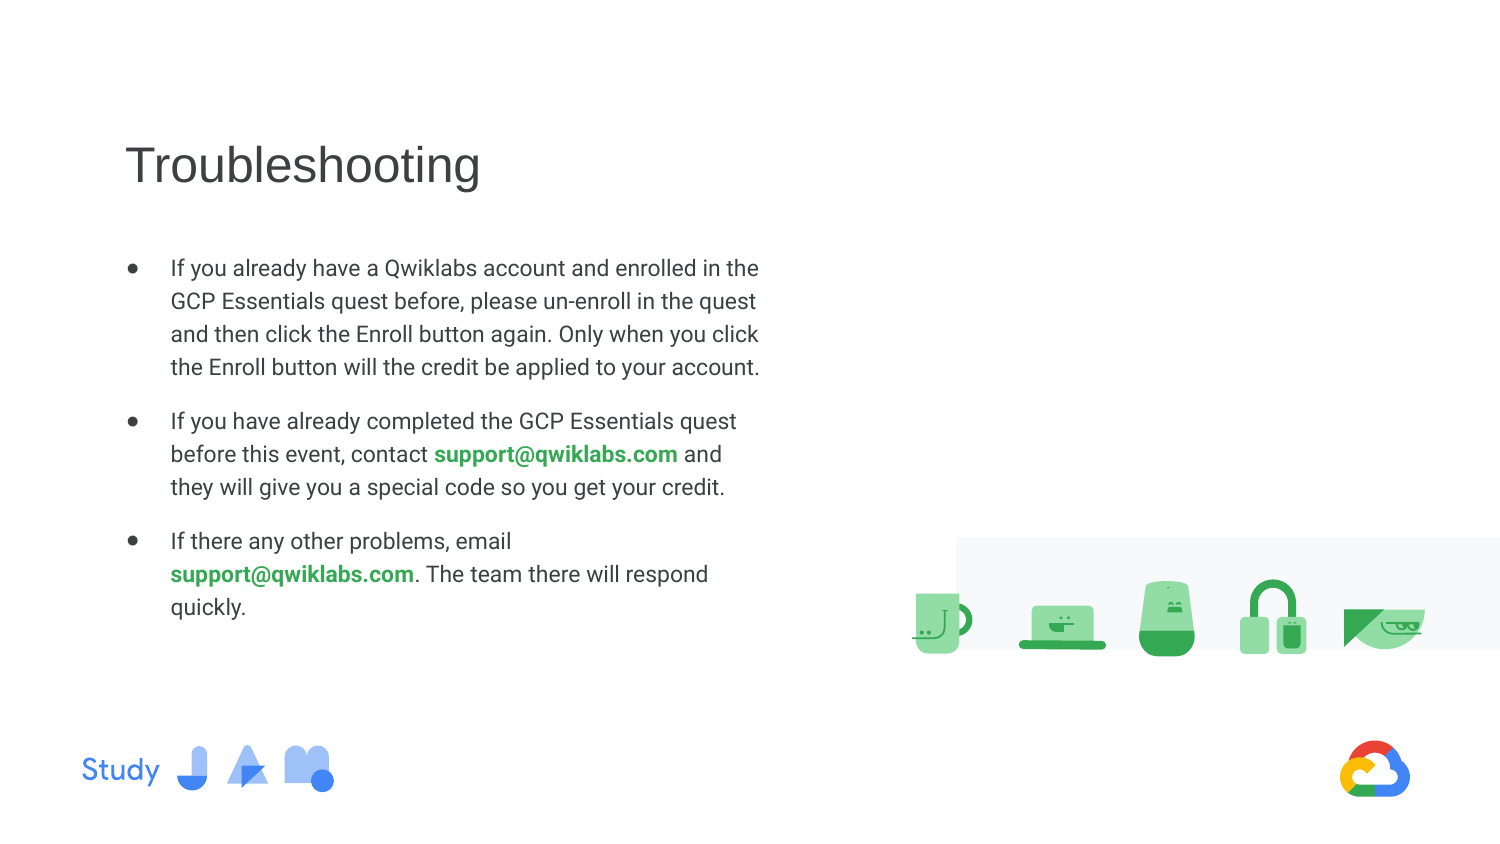

# Troubleshooting
If you already have a Qwiklabs account and enrolled in the GCP Essentials quest before, please un-enroll in the quest and then click the Enroll button again. Only when you click the Enroll button will the credit be applied to your account.
If you have already completed the GCP Essentials quest before this event, contact support@qwiklabs.com and they will give you a special code so you get your credit.
If there any other problems, email support@qwiklabs.com. The team there will respond quickly.